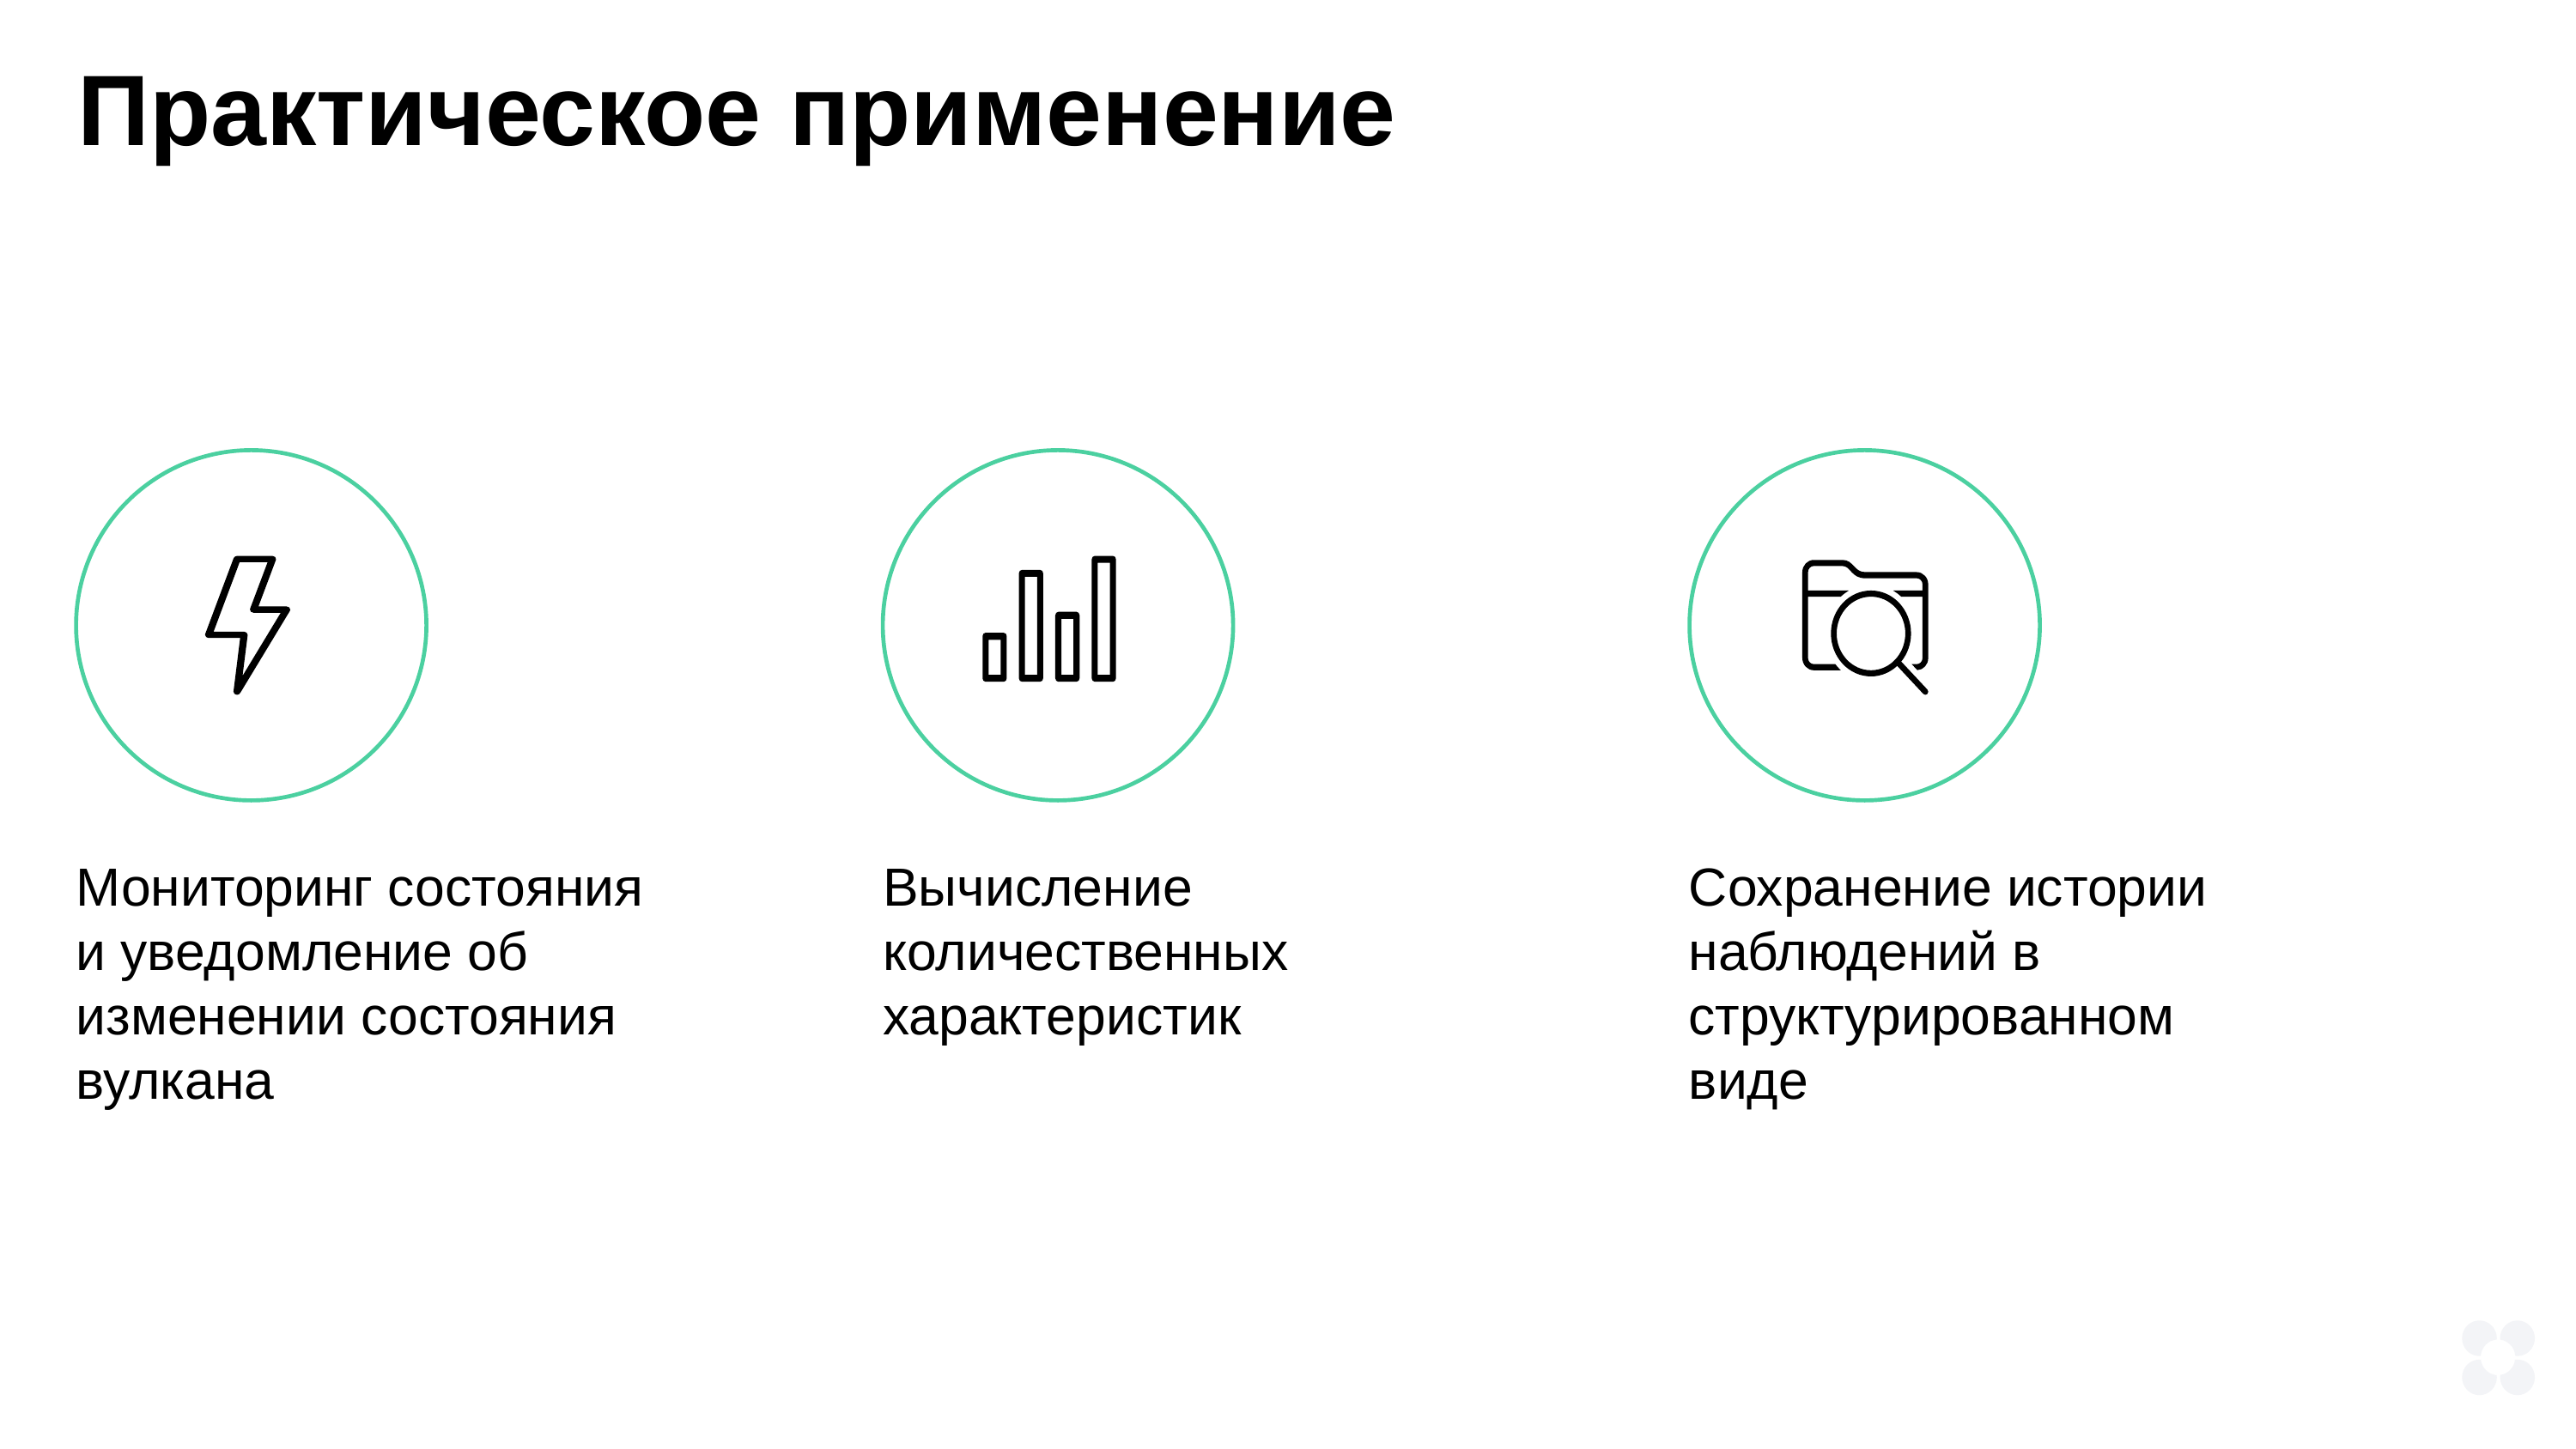

Практическое применение

Мониторинг состояния и уведомление об изменении состояния вулкана
Вычисление количественных характеристик
Сохранение истории наблюдений в структурированном виде